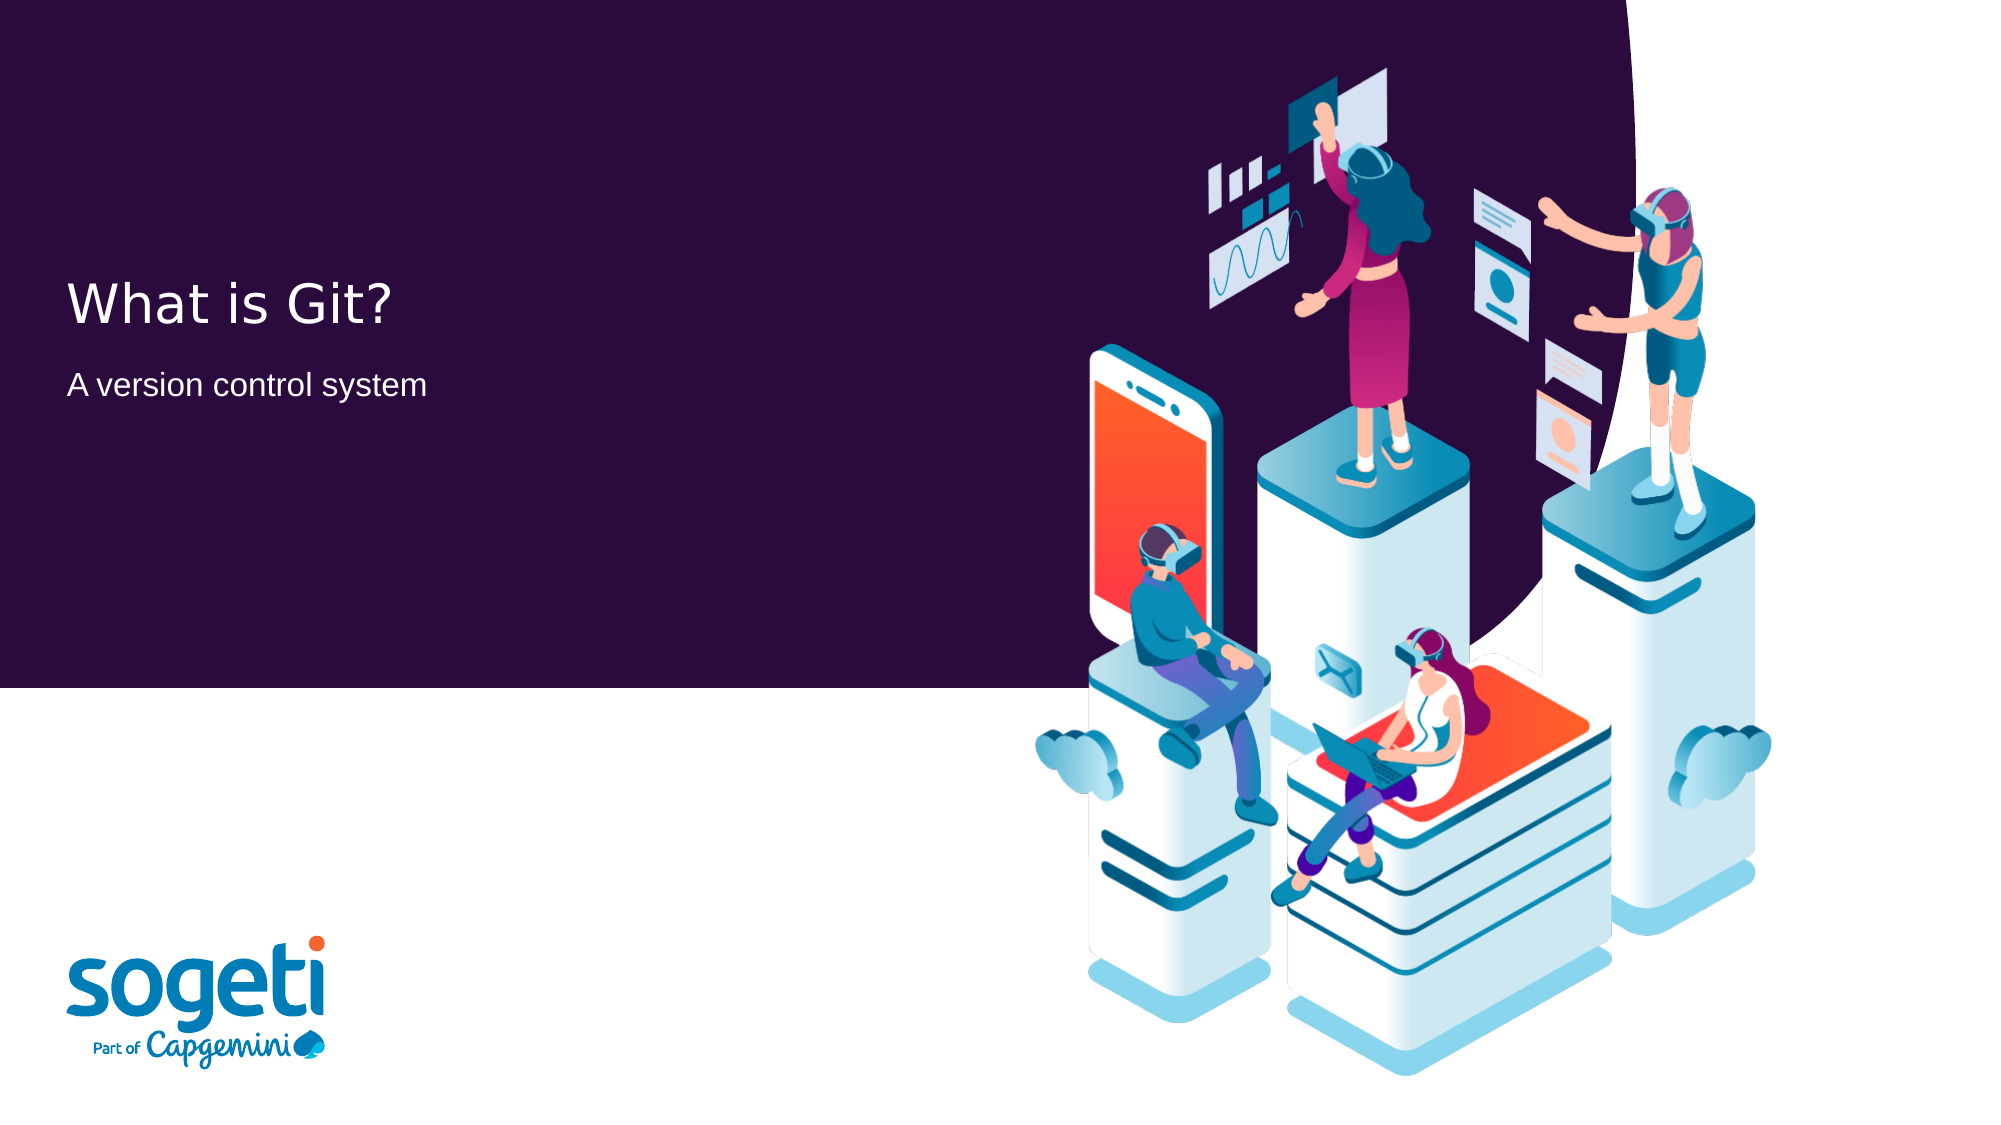

# What is Git?
A version control system